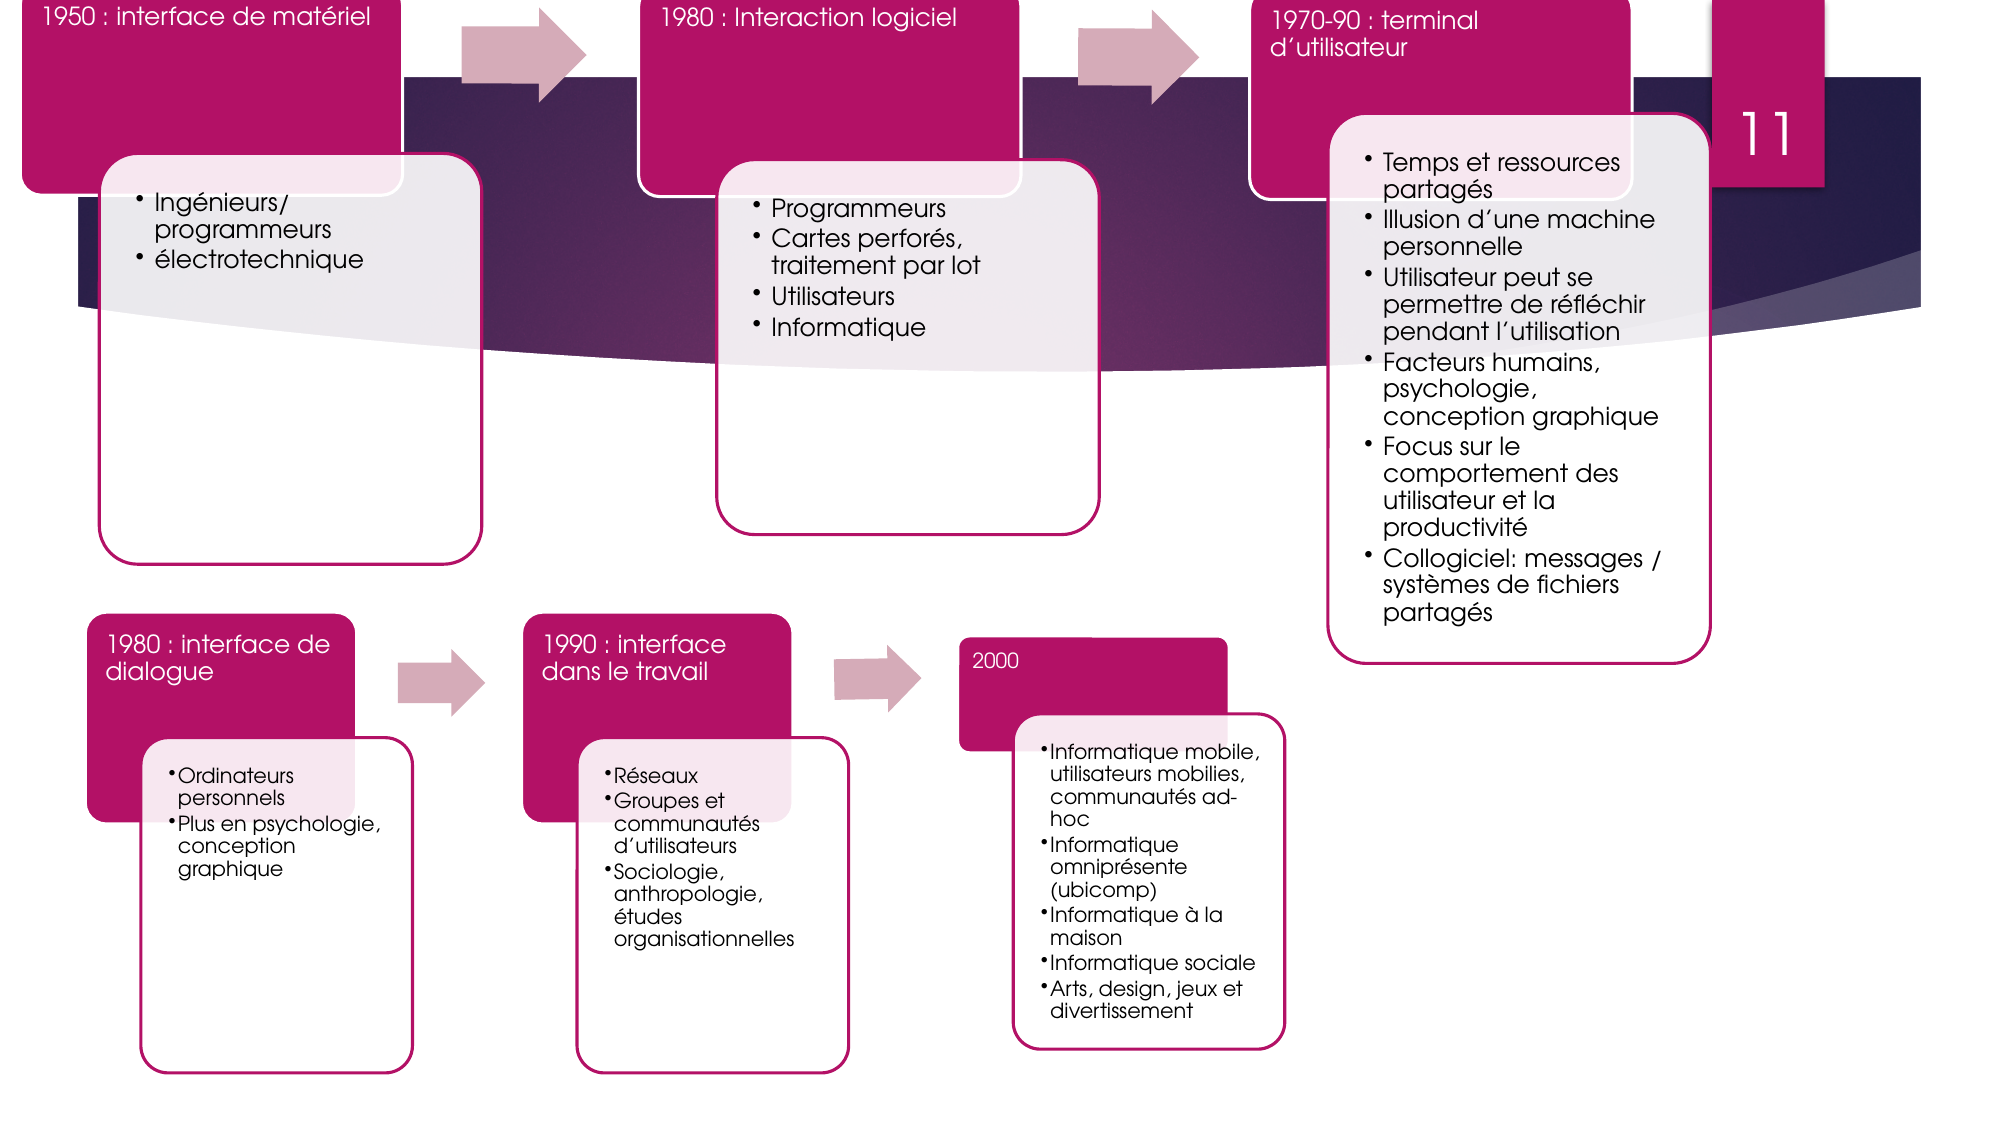

1950 : interface de matériel
Ingénieurs/programmeurs
électrotechnique

1980 : Interaction logiciel
Programmeurs
Cartes perforés, traitement par lot
Utilisateurs
Informatique

1970-90 : terminal d’utilisateur
Temps et ressources partagés
Illusion d’une machine personnelle
Utilisateur peut se permettre de réfléchir pendant l’utilisation
Facteurs humains, psychologie, conception graphique
Focus sur le comportement des utilisateur et la productivité
Collogiciel: messages / systèmes de fichiers partagés
11
#
1980 : interface de dialogue
Ordinateurs personnels
Plus en psychologie, conception graphique

1990 : interface dans le travail
Réseaux
Groupes et communautés d’utilisateurs
Sociologie, anthropologie, études organisationnelles

2000
Informatique mobile, utilisateurs mobilies, communautés ad-hoc
Informatique omniprésente (ubicomp)
Informatique à la maison
Informatique sociale
Arts, design, jeux et divertissement